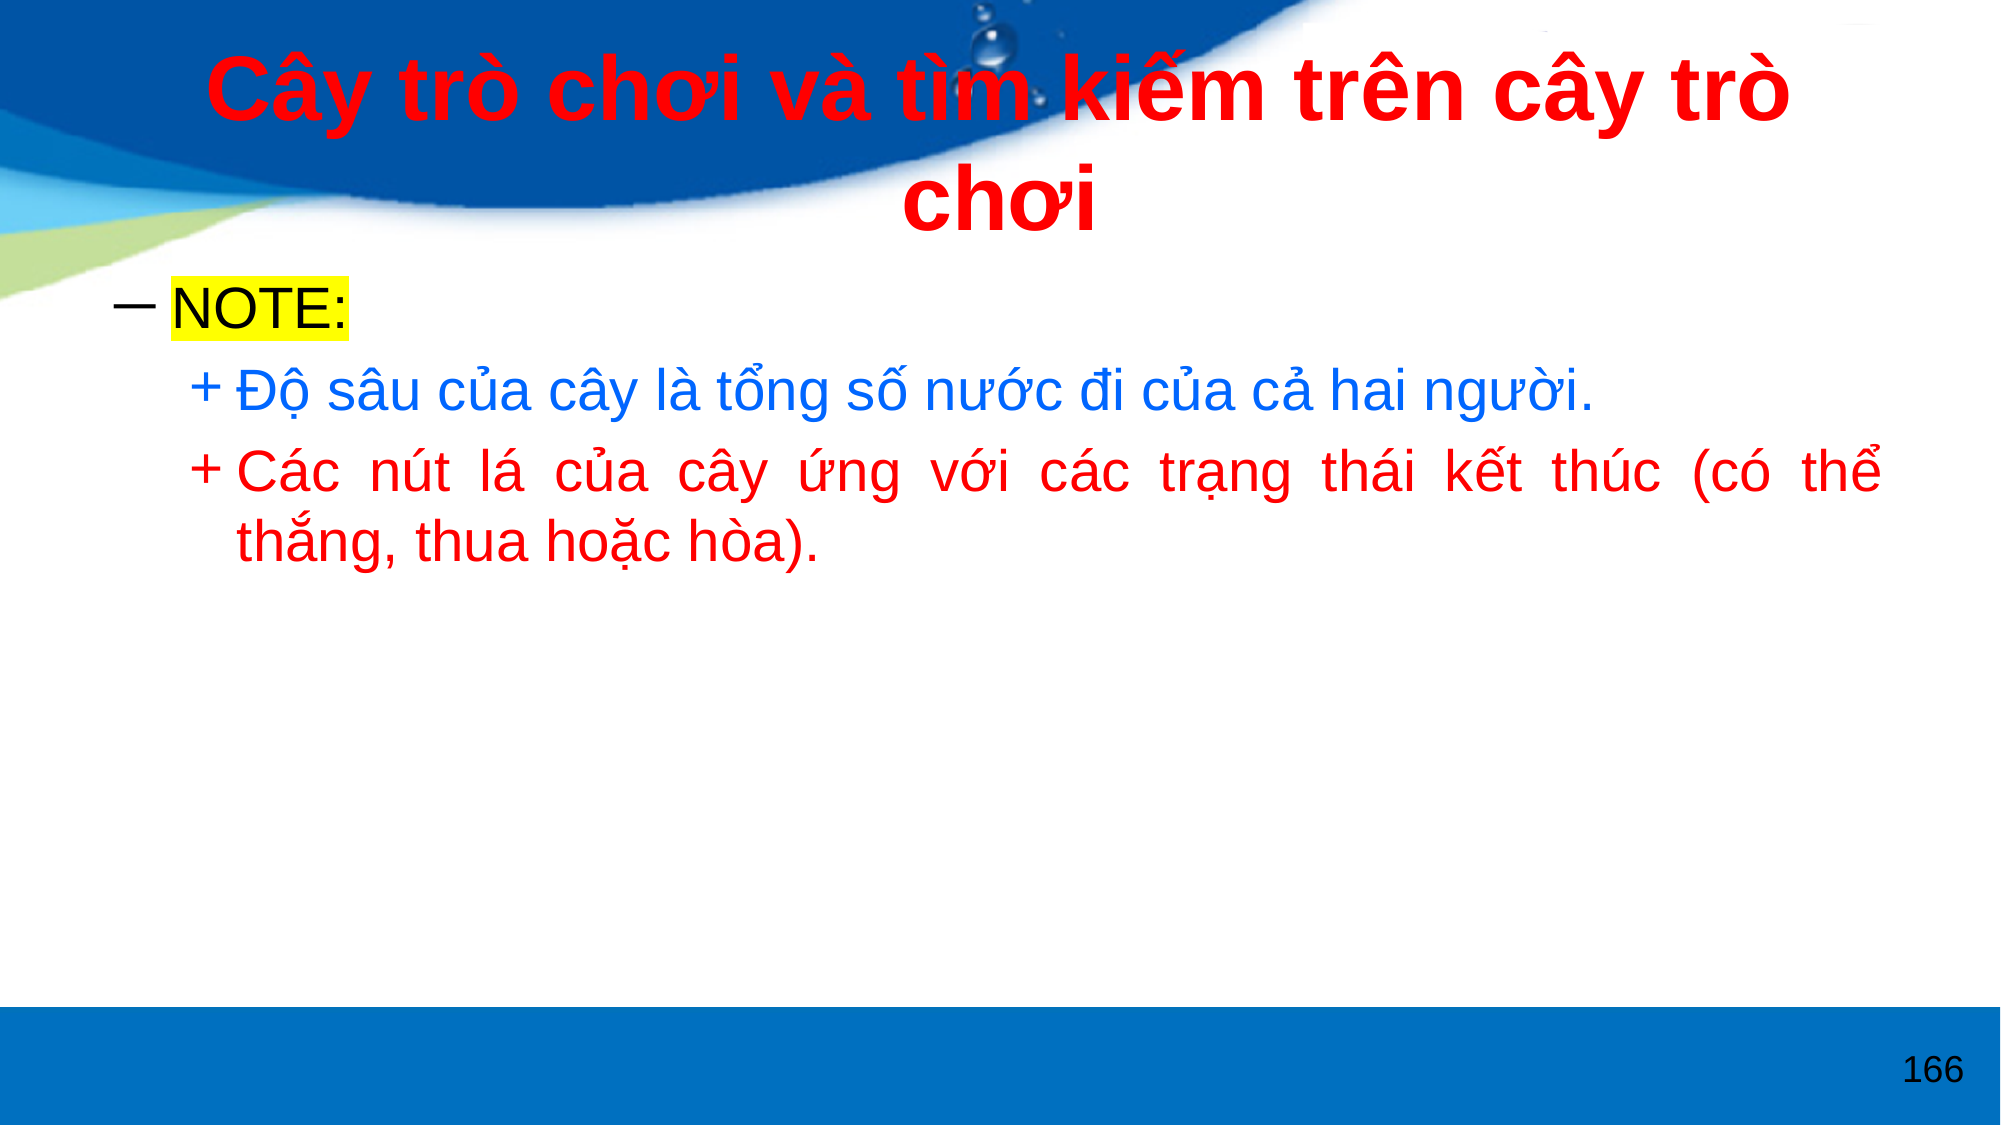

# Cây trò chơi và tìm kiếm trên cây trò chơi
NOTE:
Độ sâu của cây là tổng số nước đi của cả hai người.
Các nút lá của cây ứng với các trạng thái kết thúc (có thể thắng, thua hoặc hòa).